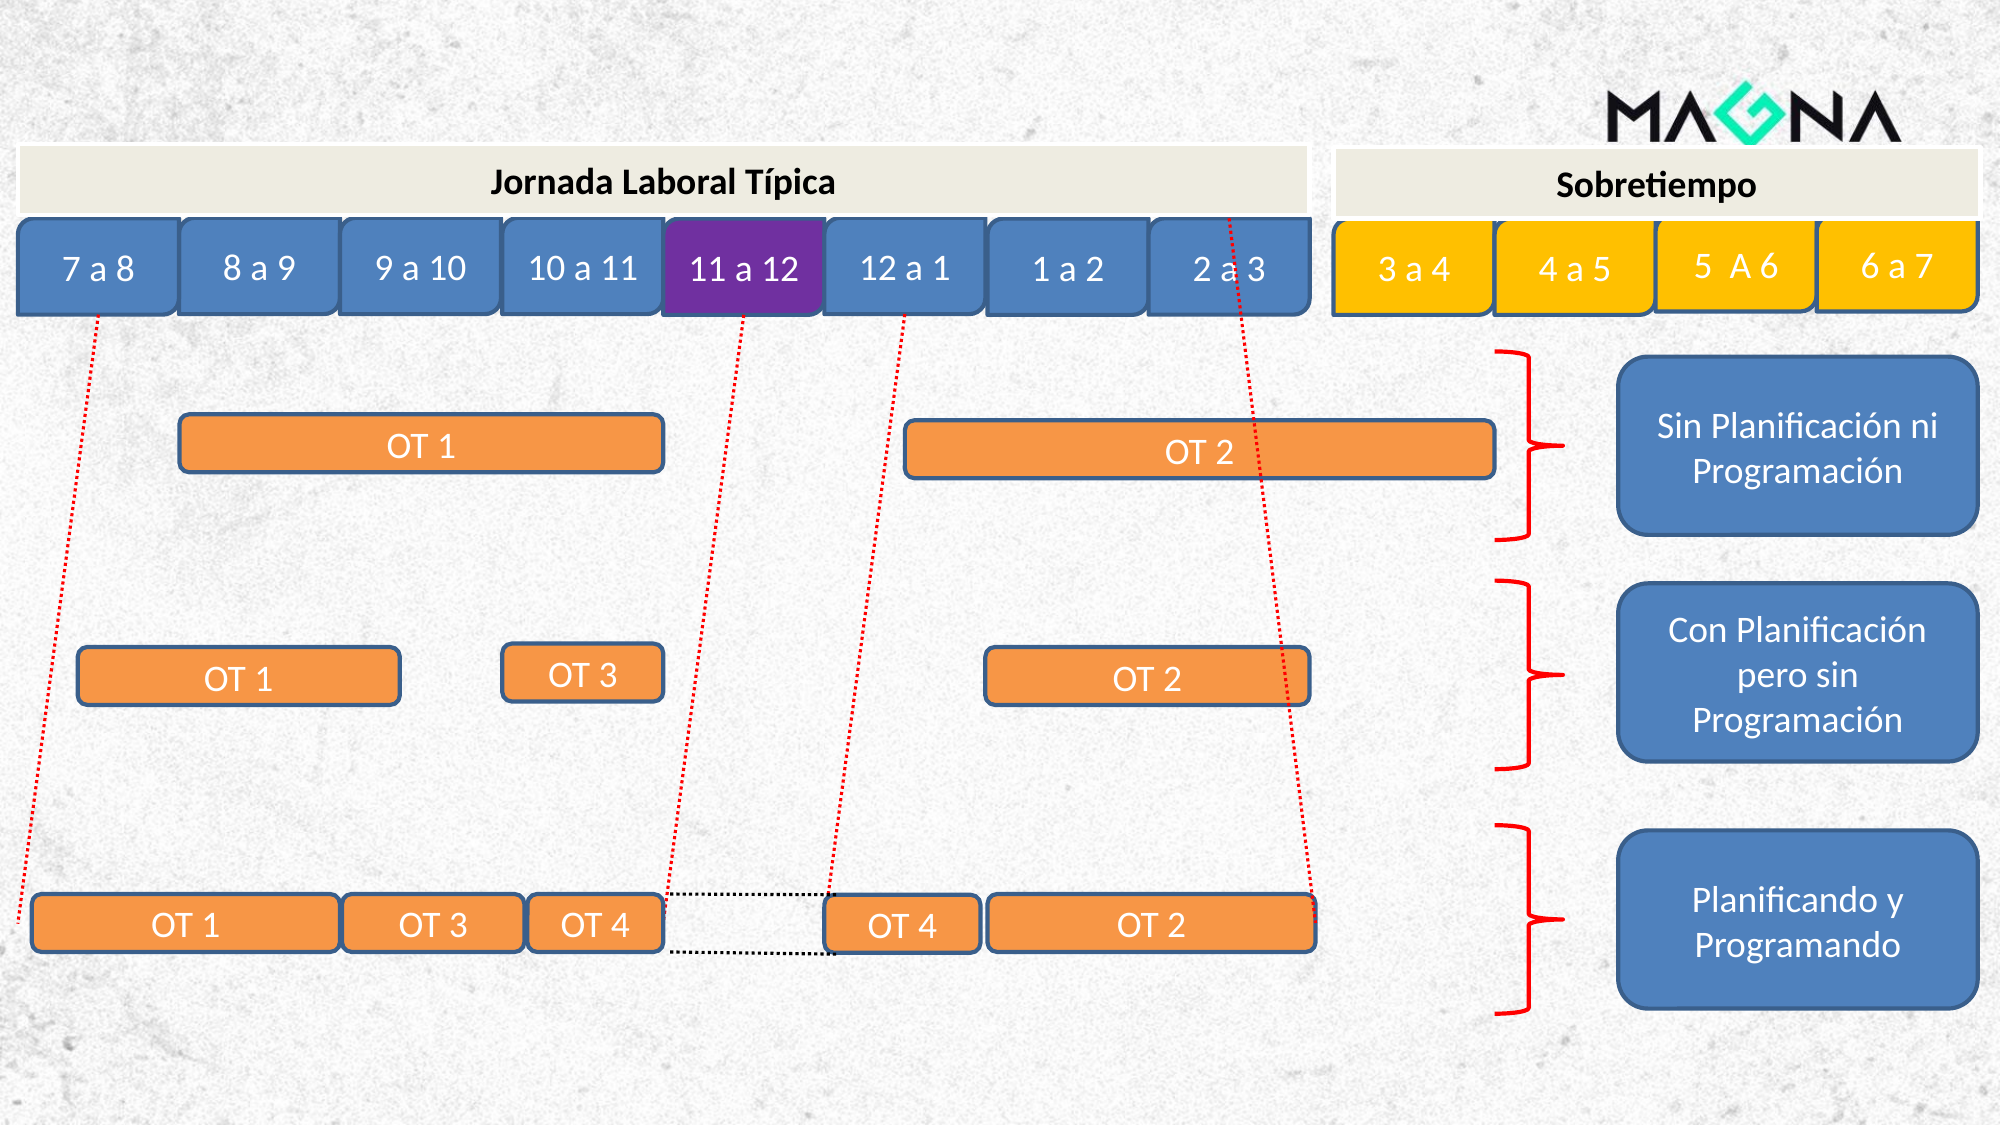

Jornada Laboral Típica
Sobretiempo
6 a 7
5  A 6
12 a 1
9 a 10
8 a 9
10 a 11
7 a 8
2 a 3
11 a 12
1 a 2
3 a 4
4 a 5

Sin Planificación ni Programación
OT 1
OT 2

Con Planificación pero sin Programación
OT 3
OT 1
OT 2

Planificando y Programando
OT 4
OT 1
OT 3
OT 2
OT 4